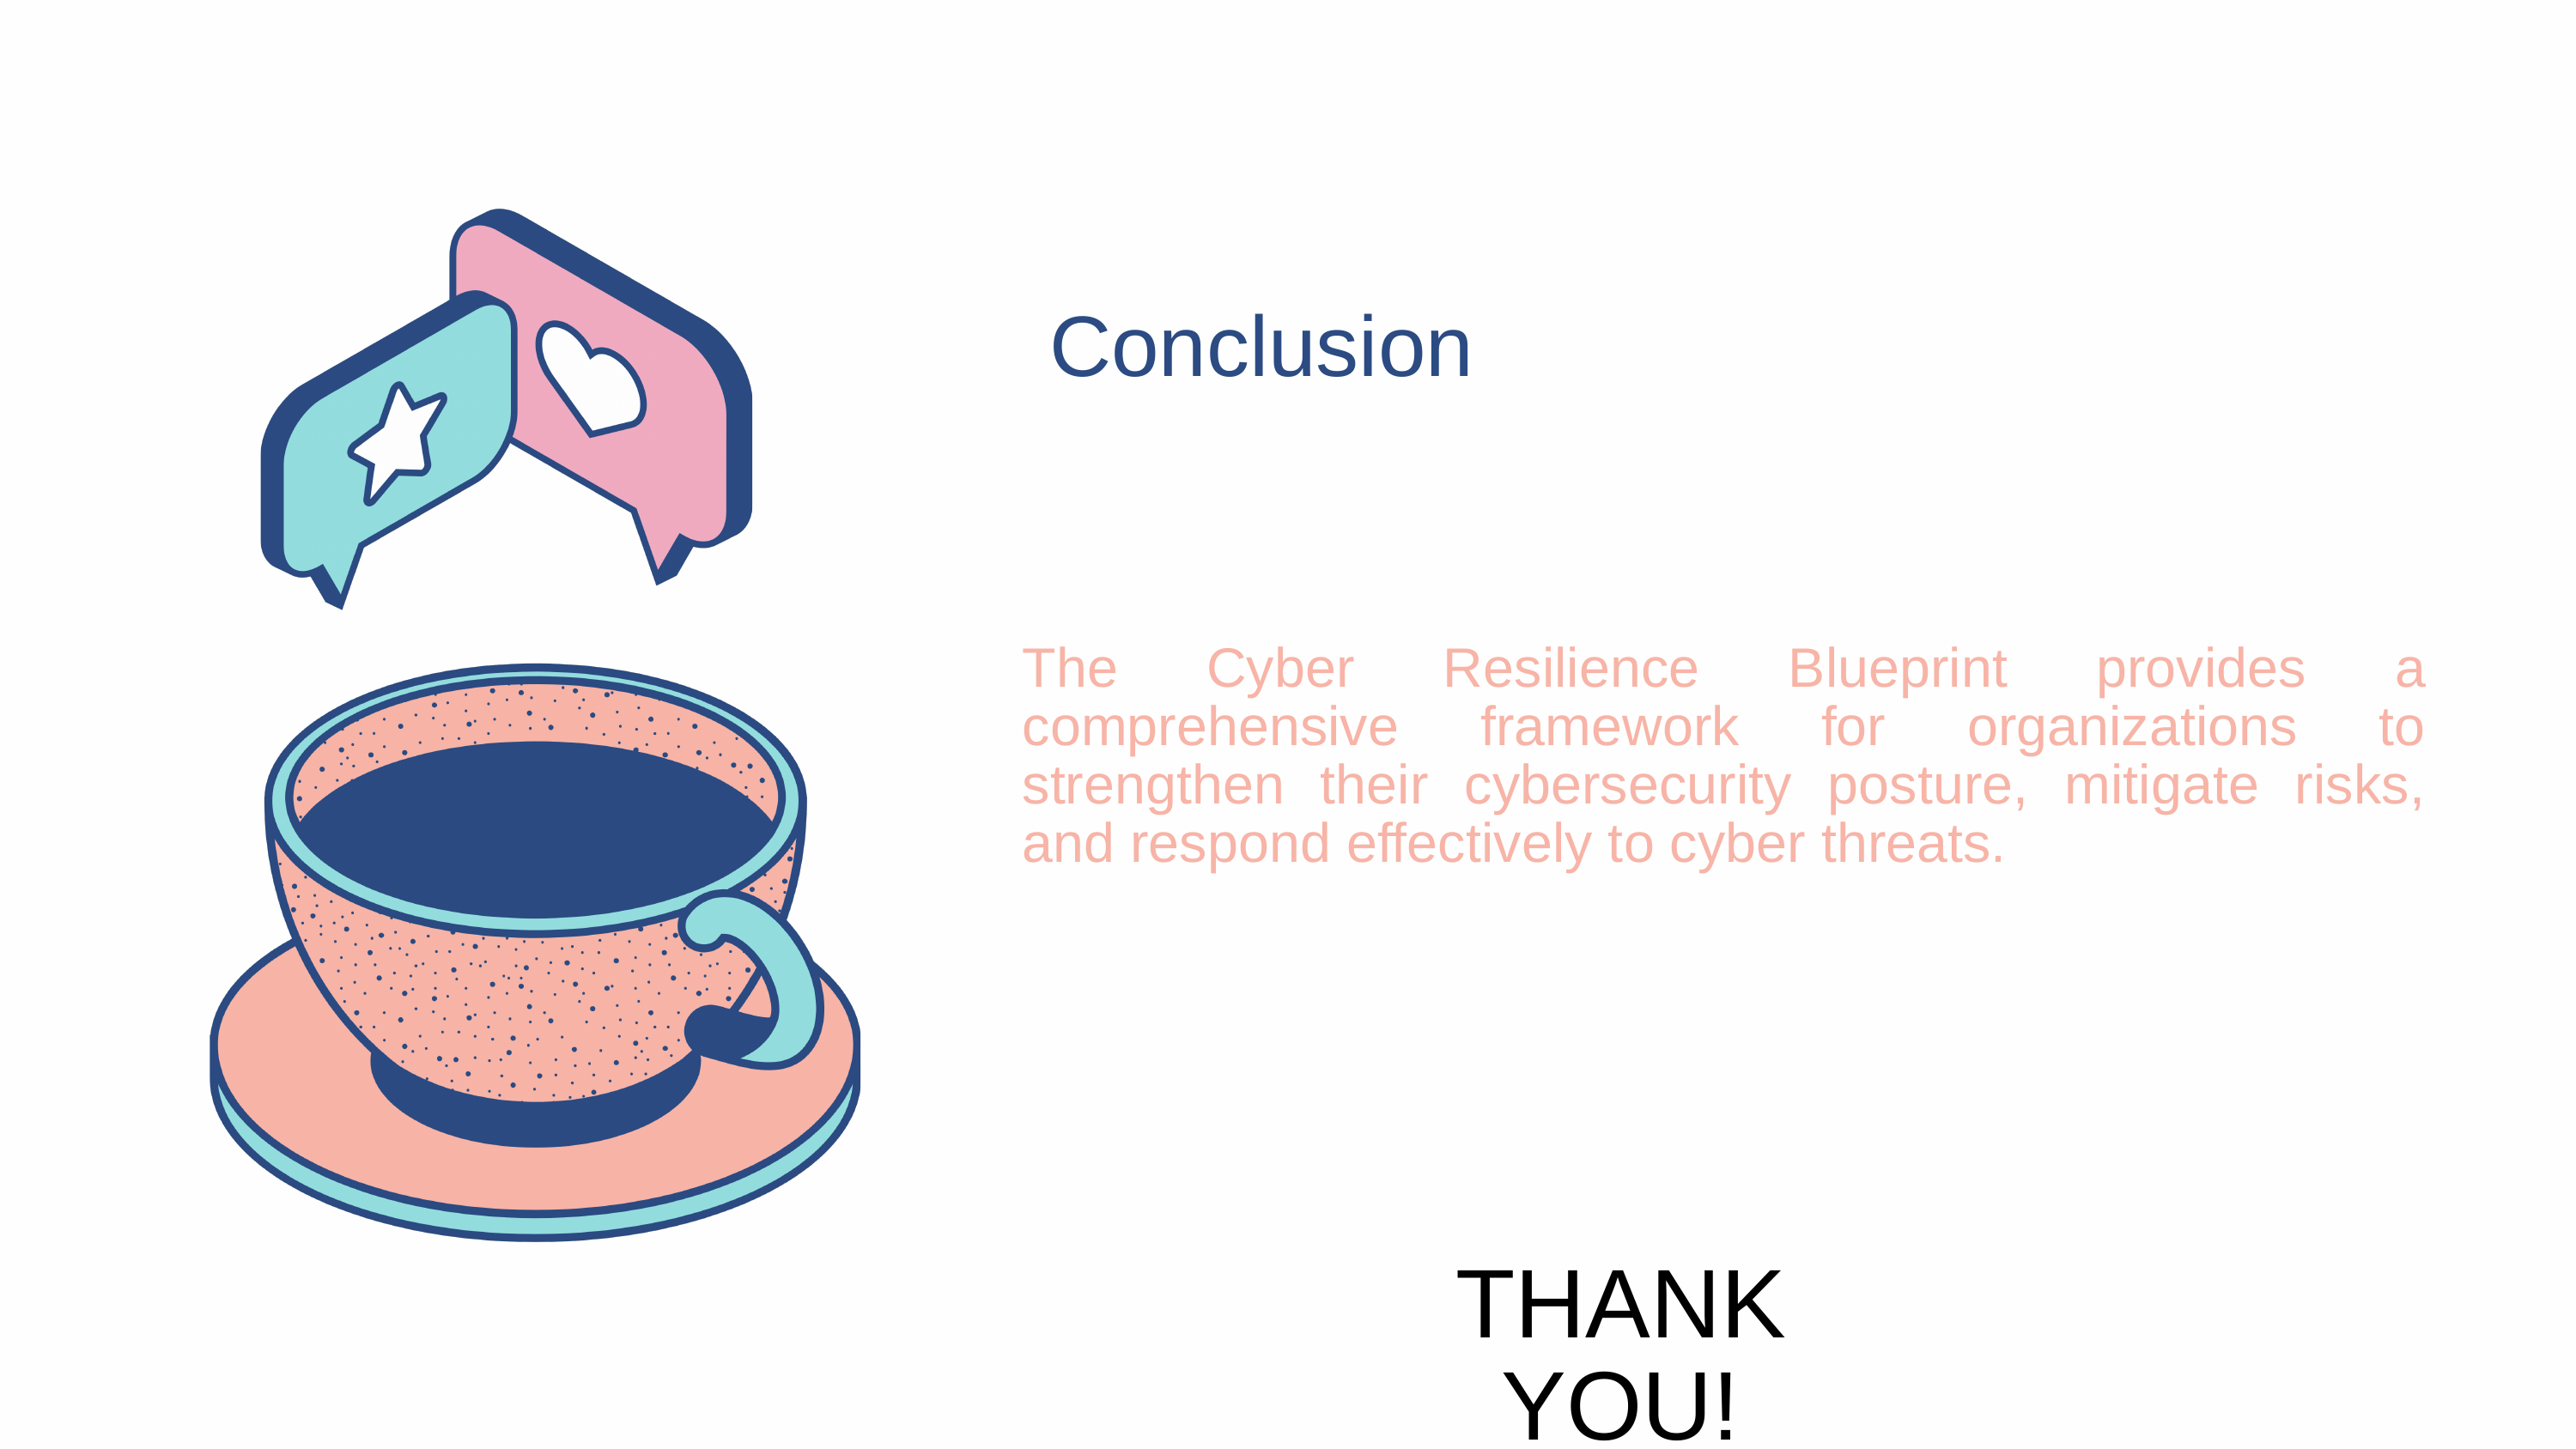

| Conclusion |
| --- |
|  |
|  |
|  |
|  |
|  |
The Cyber Resilience Blueprint provides a comprehensive framework for organizations to strengthen their cybersecurity posture, mitigate risks, and respond effectively to cyber threats.

THANK YOU!